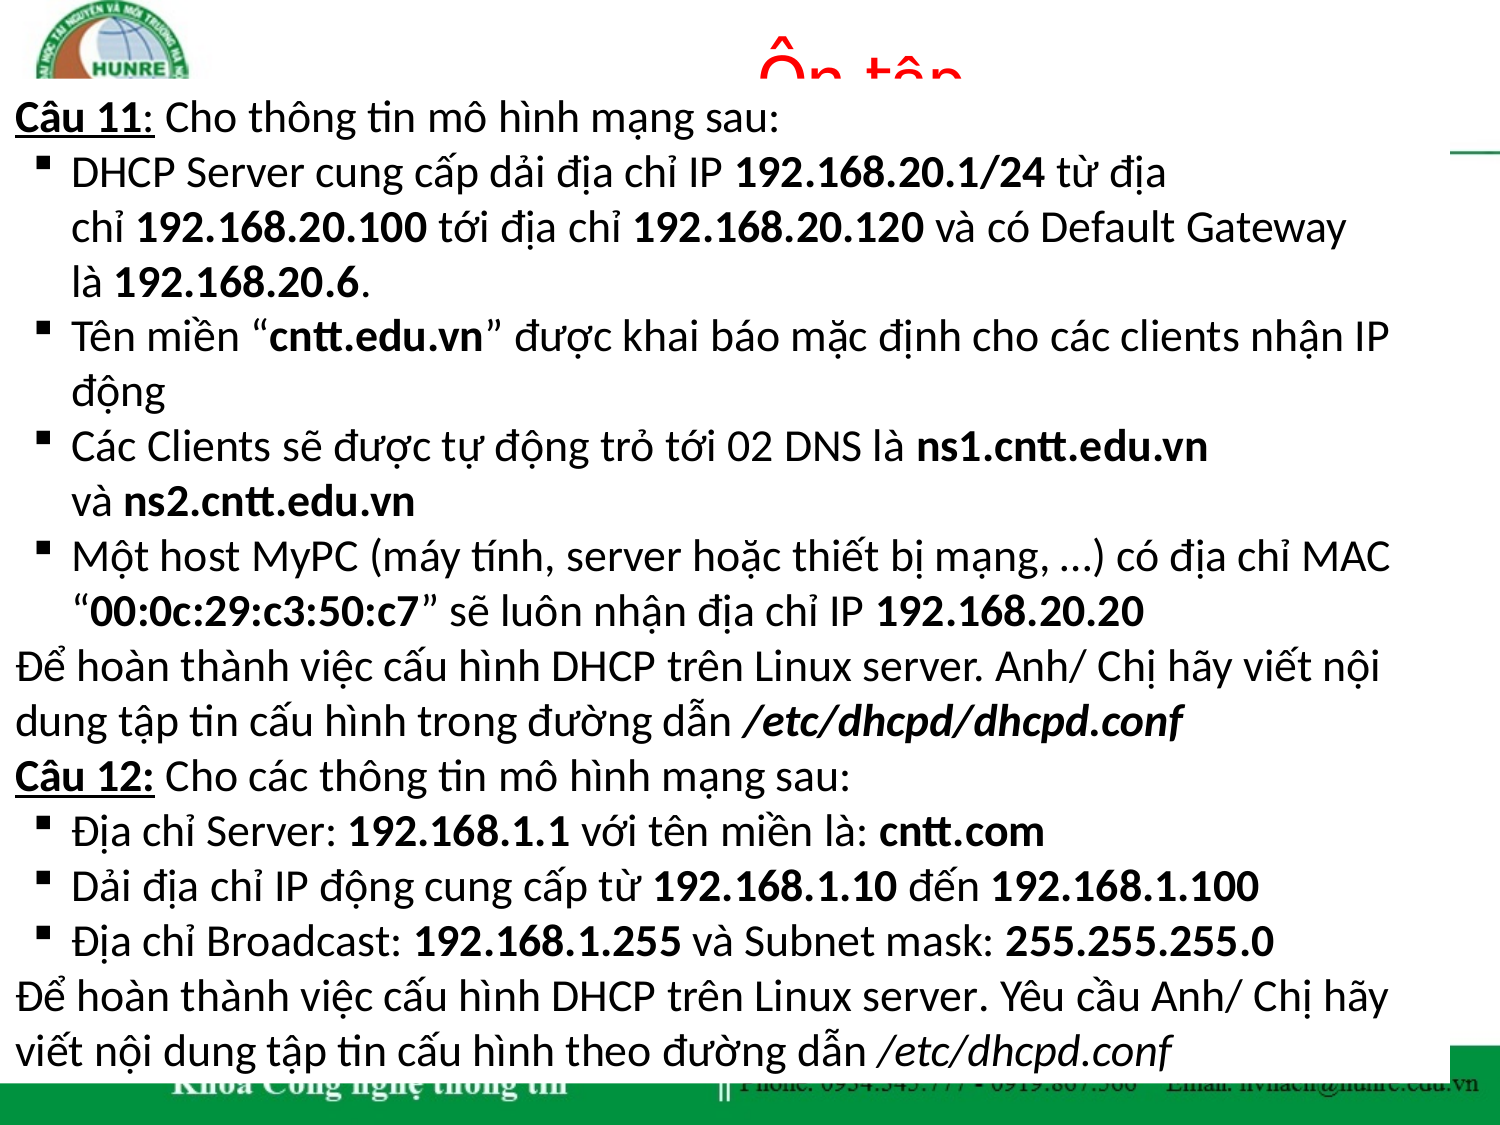

# Ôn tập
Câu 11: Cho thông tin mô hình mạng sau:
DHCP Server cung cấp dải địa chỉ IP 192.168.20.1/24 từ địa chỉ 192.168.20.100 tới địa chỉ 192.168.20.120 và có Default Gateway là 192.168.20.6.
Tên miền “cntt.edu.vn” được khai báo mặc định cho các clients nhận IP động
Các Clients sẽ được tự động trỏ tới 02 DNS là ns1.cntt.edu.vn và ns2.cntt.edu.vn
Một host MyPC (máy tính, server hoặc thiết bị mạng, …) có địa chỉ MAC “00:0c:29:c3:50:c7” sẽ luôn nhận địa chỉ IP 192.168.20.20
Để hoàn thành việc cấu hình DHCP trên Linux server. Anh/ Chị hãy viết nội dung tập tin cấu hình trong đường dẫn /etc/dhcpd/dhcpd.conf
Câu 12: Cho các thông tin mô hình mạng sau:
Địa chỉ Server: 192.168.1.1 với tên miền là: cntt.com
Dải địa chỉ IP động cung cấp từ 192.168.1.10 đến 192.168.1.100
Địa chỉ Broadcast: 192.168.1.255 và Subnet mask: 255.255.255.0
Để hoàn thành việc cấu hình DHCP trên Linux server. Yêu cầu Anh/ Chị hãy viết nội dung tập tin cấu hình theo đường dẫn /etc/dhcpd.conf